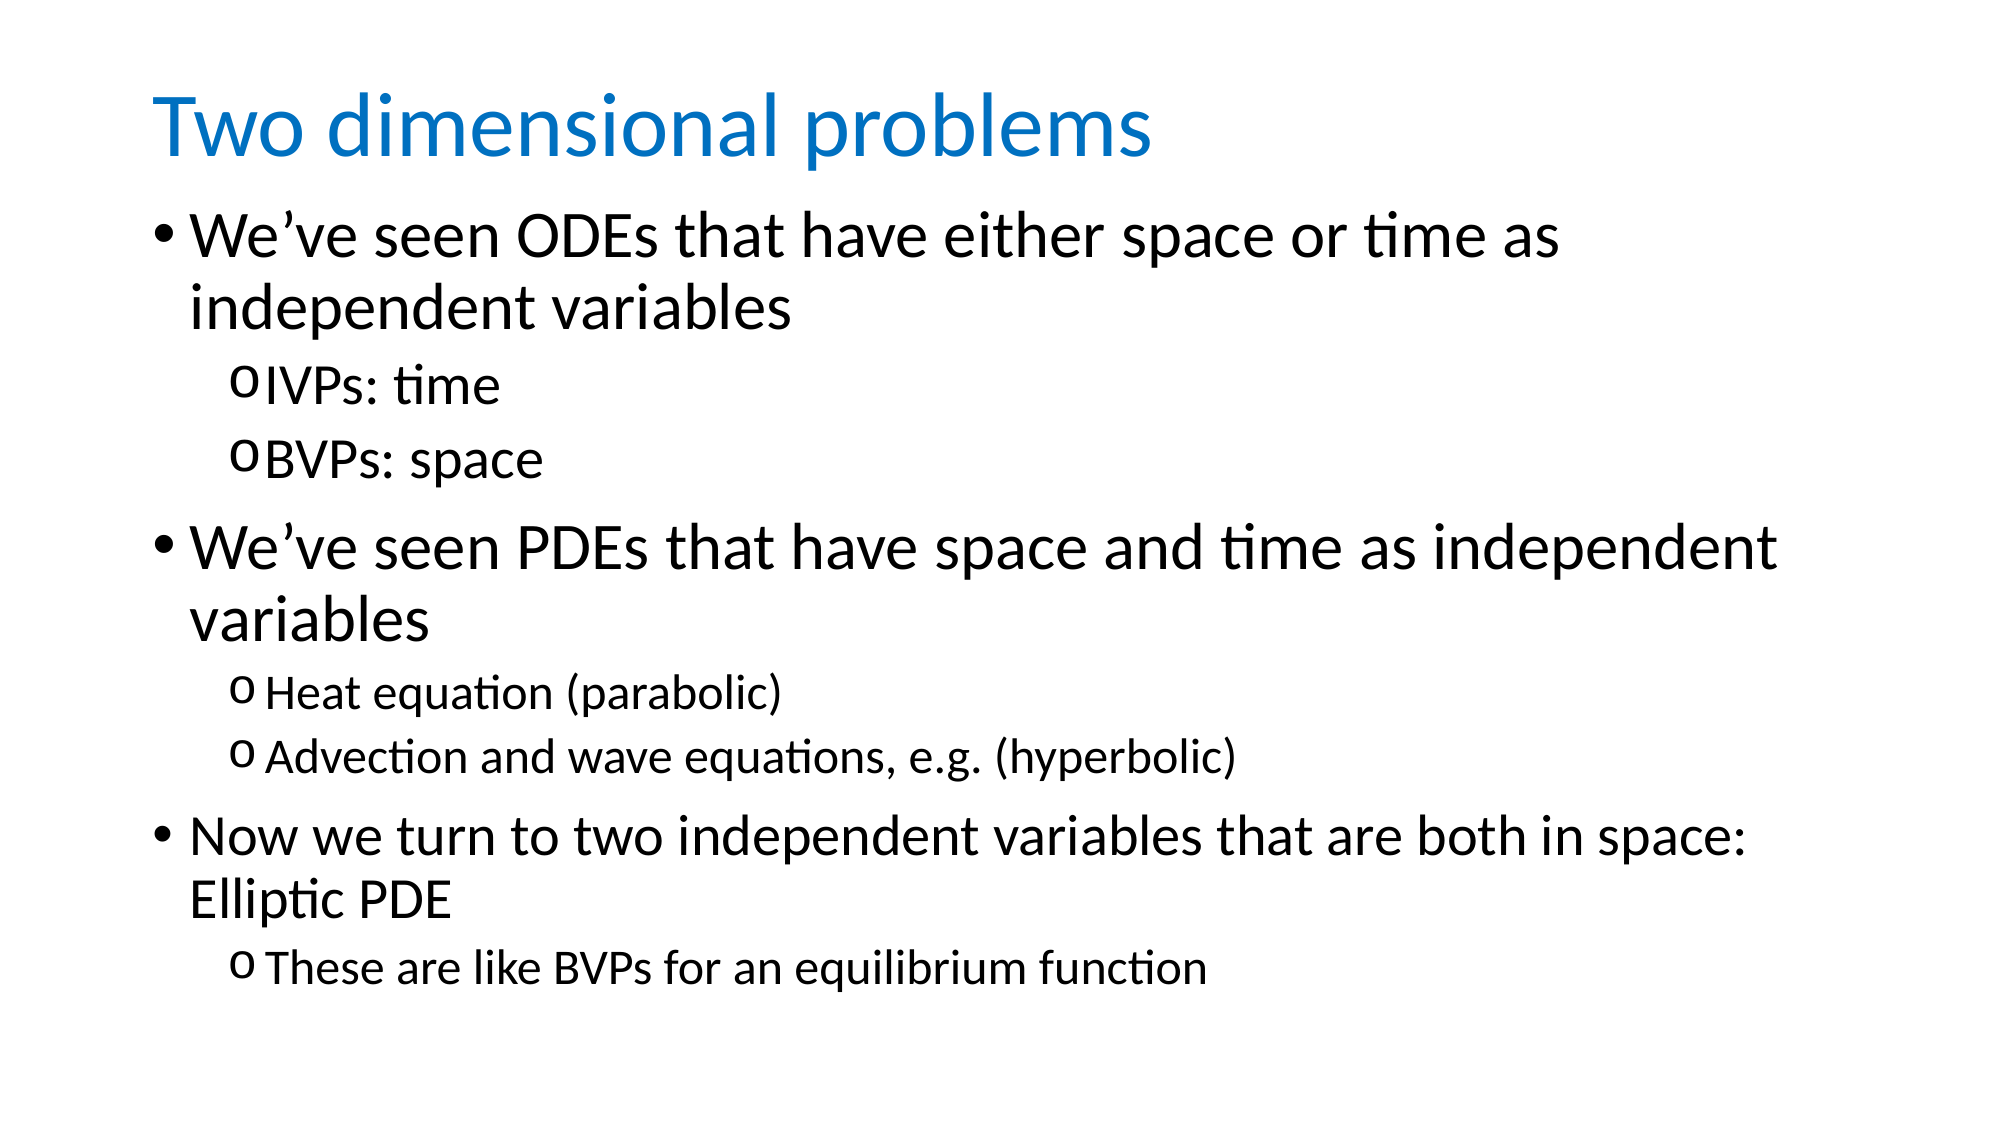

# Two dimensional problems
We’ve seen ODEs that have either space or time as independent variables
IVPs: time
BVPs: space
We’ve seen PDEs that have space and time as independent variables
Heat equation (parabolic)
Advection and wave equations, e.g. (hyperbolic)
Now we turn to two independent variables that are both in space: Elliptic PDE
These are like BVPs for an equilibrium function